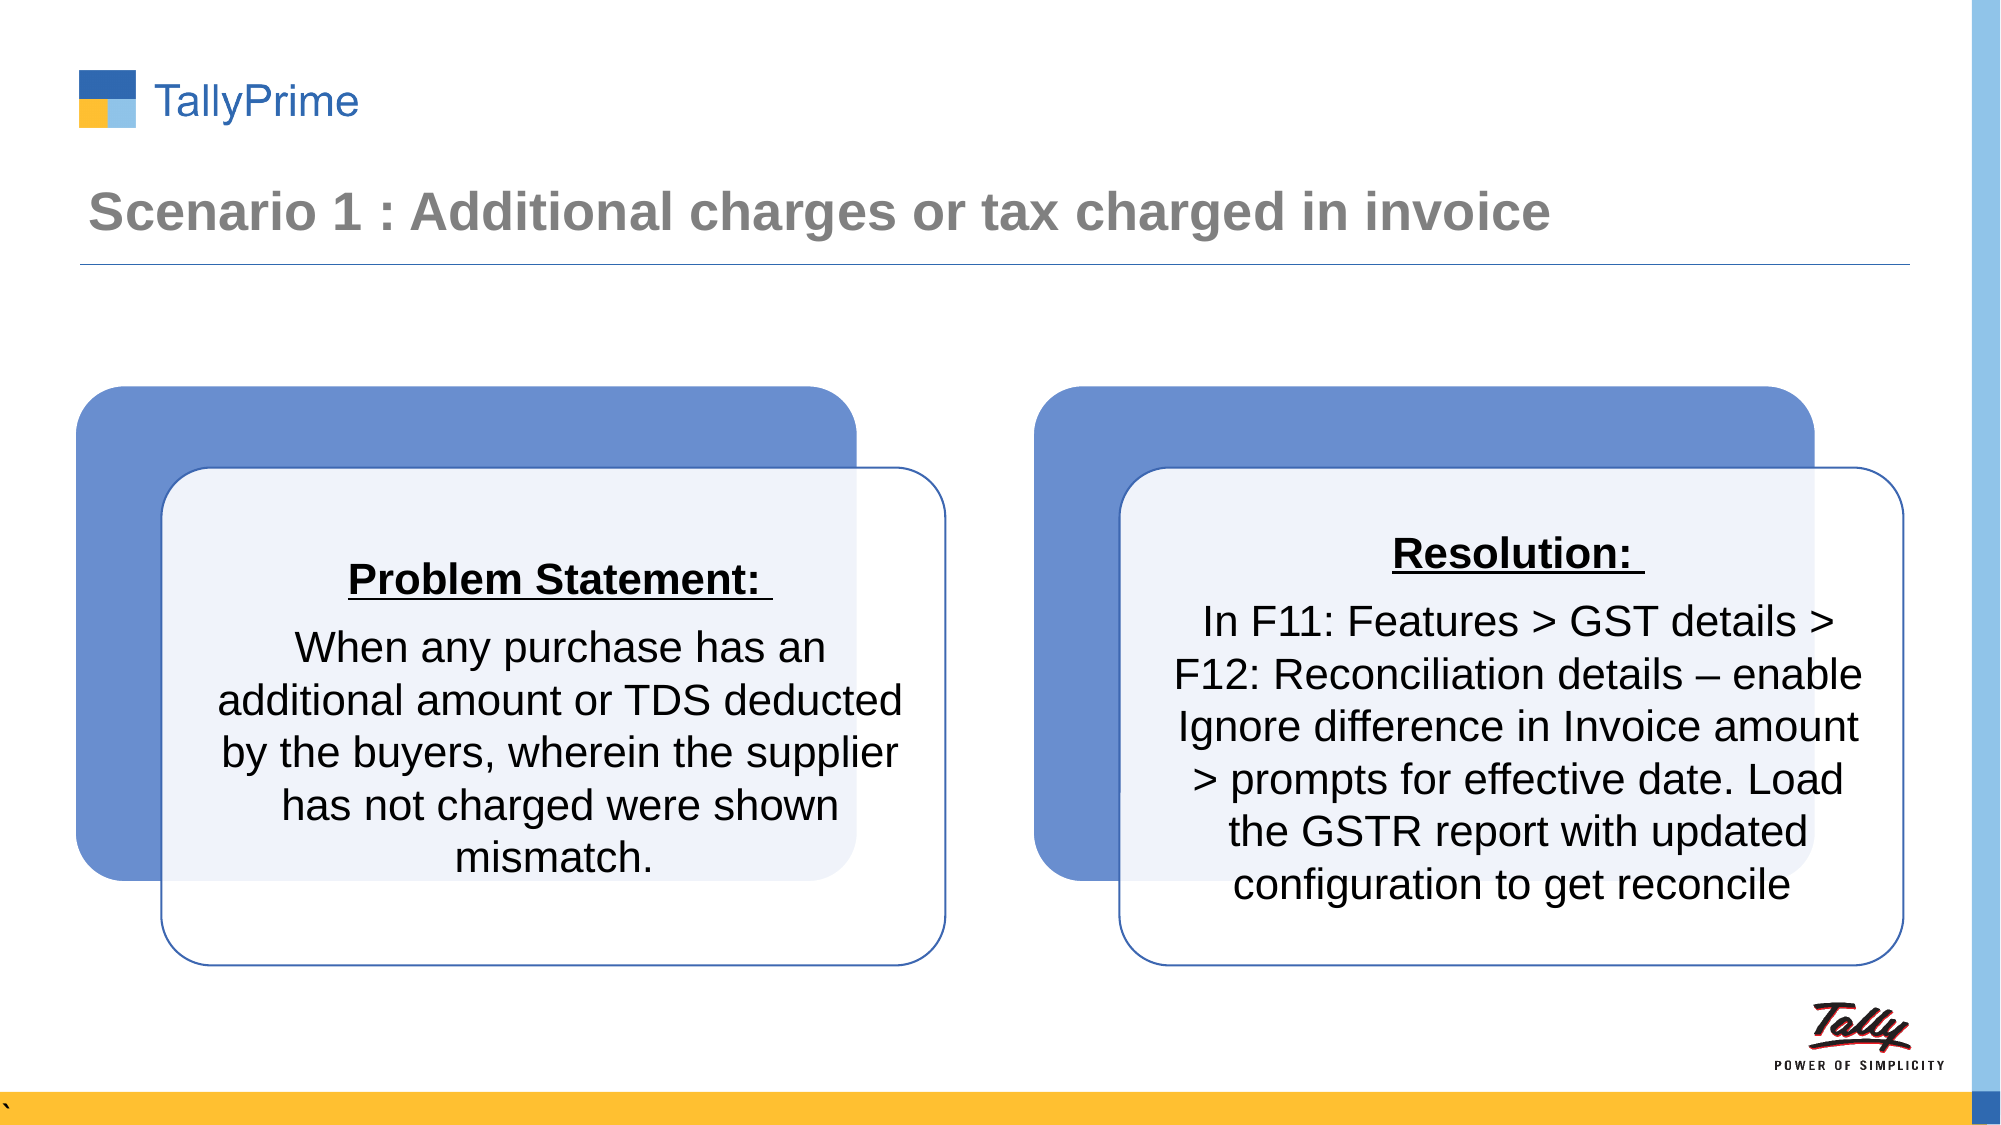

# Scenario 1 : Additional charges or tax charged in invoice
Problem Statement:
When any purchase has an additional amount or TDS deducted by the buyers, wherein the supplier has not charged were shown mismatch.
Resolution:
In F11: Features > GST details > F12: Reconciliation details – enable Ignore difference in Invoice amount > prompts for effective date. Load the GSTR report with updated configuration to get reconcile